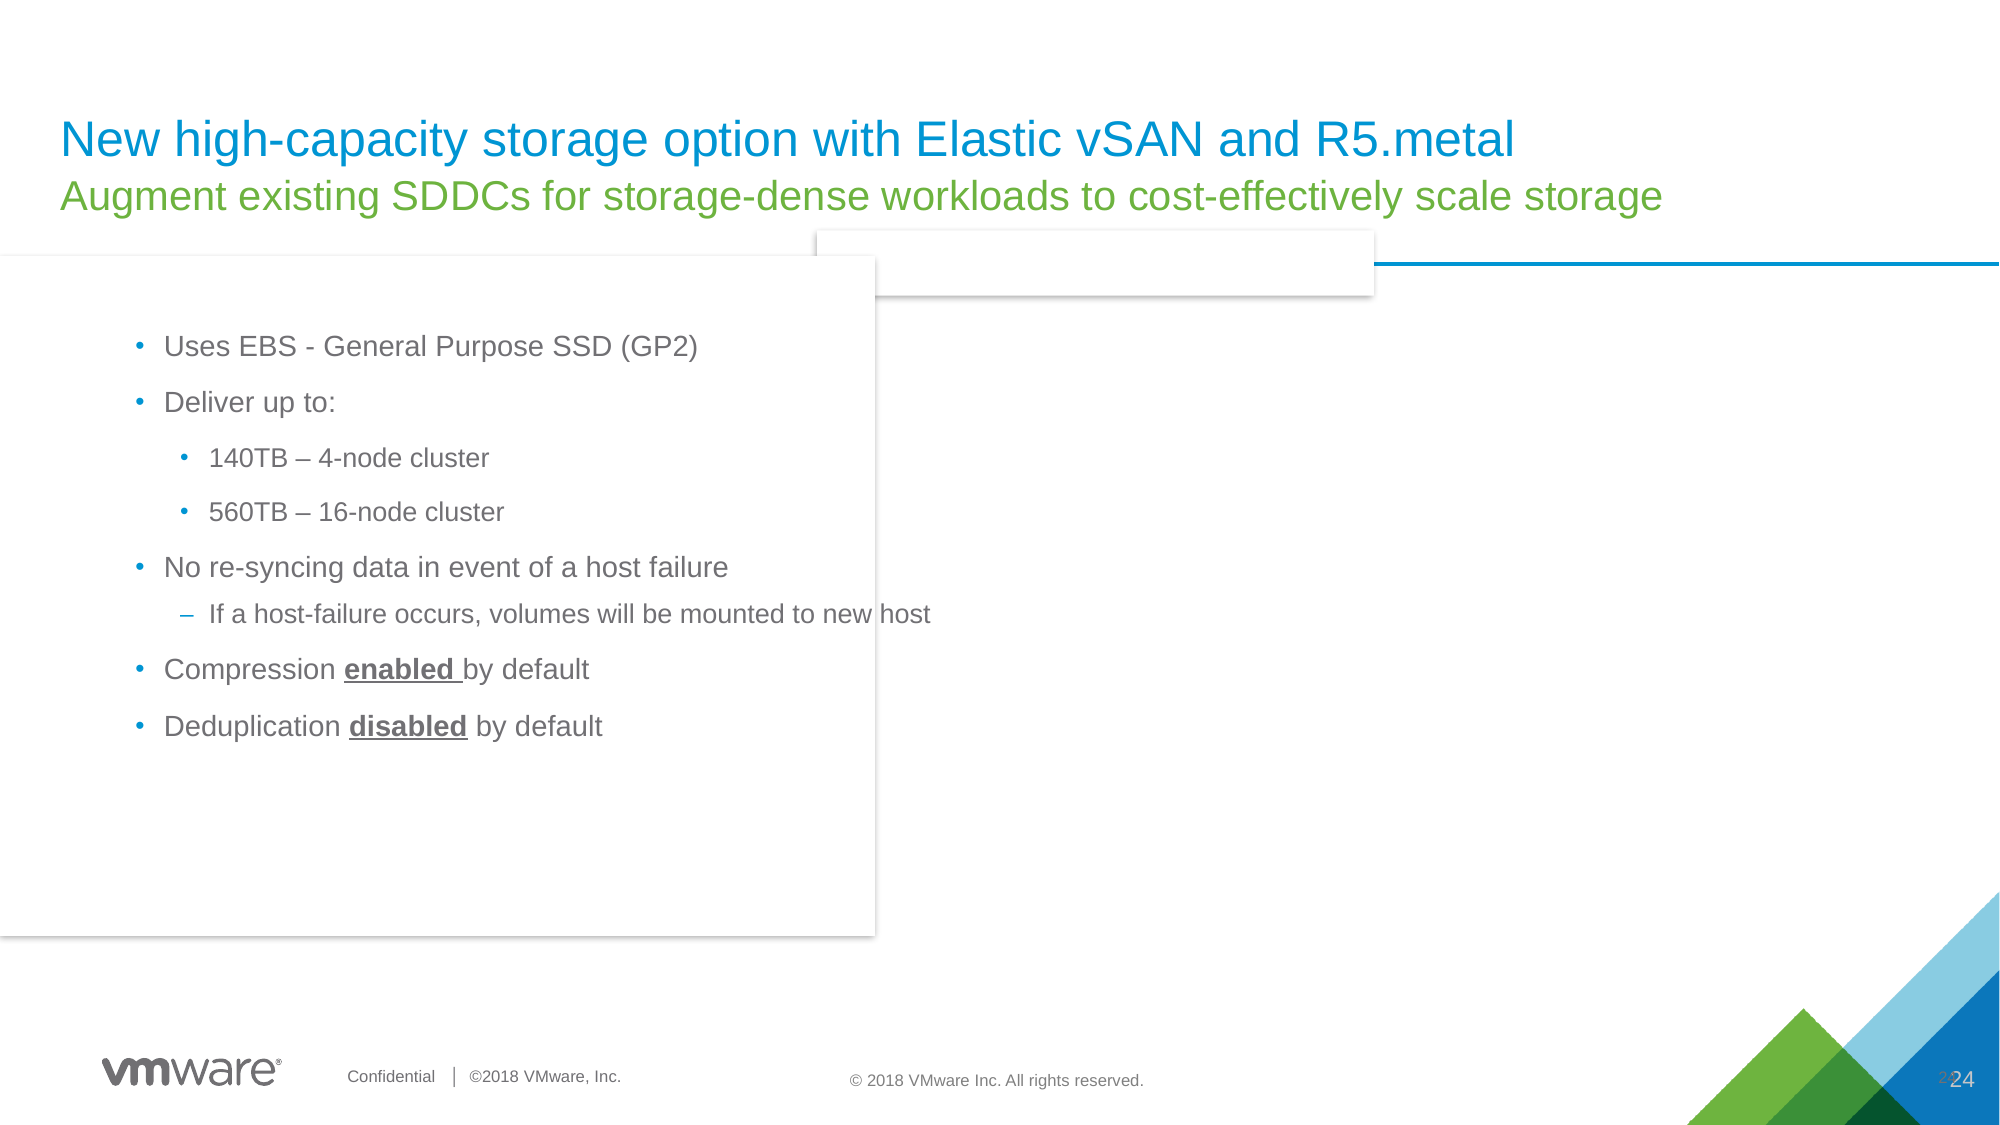

# New high-capacity storage option with Elastic vSAN and R5.metal
Augment existing SDDCs for storage-dense workloads to cost-effectively scale storage

Uses EBS - General Purpose SSD (GP2)
Deliver up to:
140TB – 4-node cluster
560TB – 16-node cluster
No re-syncing data in event of a host failure
If a host-failure occurs, volumes will be mounted to new host
Compression enabled by default
Deduplication disabled by default